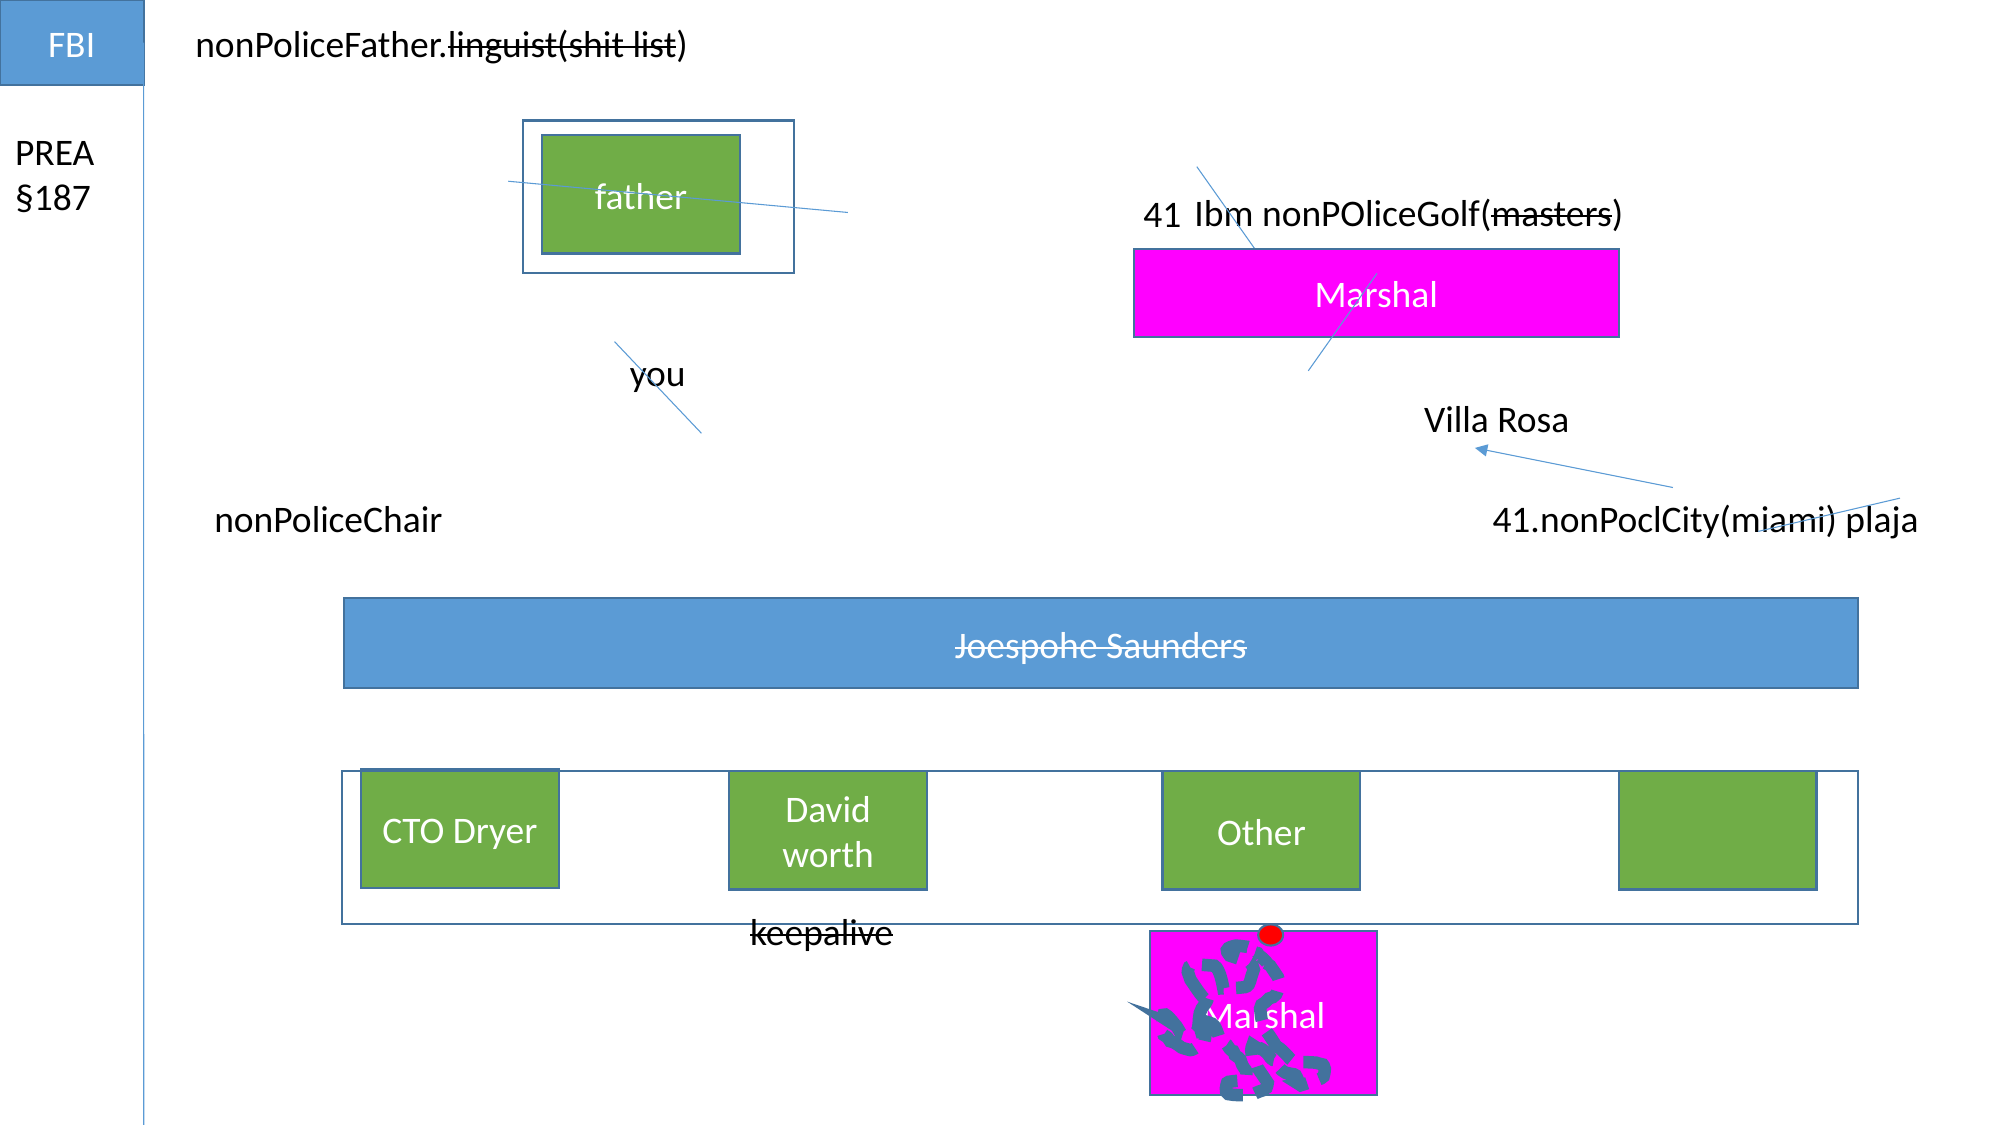

FBI
nonPoliceFather.linguist(shit list)
PREA
§187

father
Ibm nonPOliceGolf(masters)
41
Marshal
you
Villa Rosa
nonPoliceChair
41.nonPoclCity(miami) plaja
Joespohe Saunders
CTO Dryer

David worth
Other

keepalive

Marshal